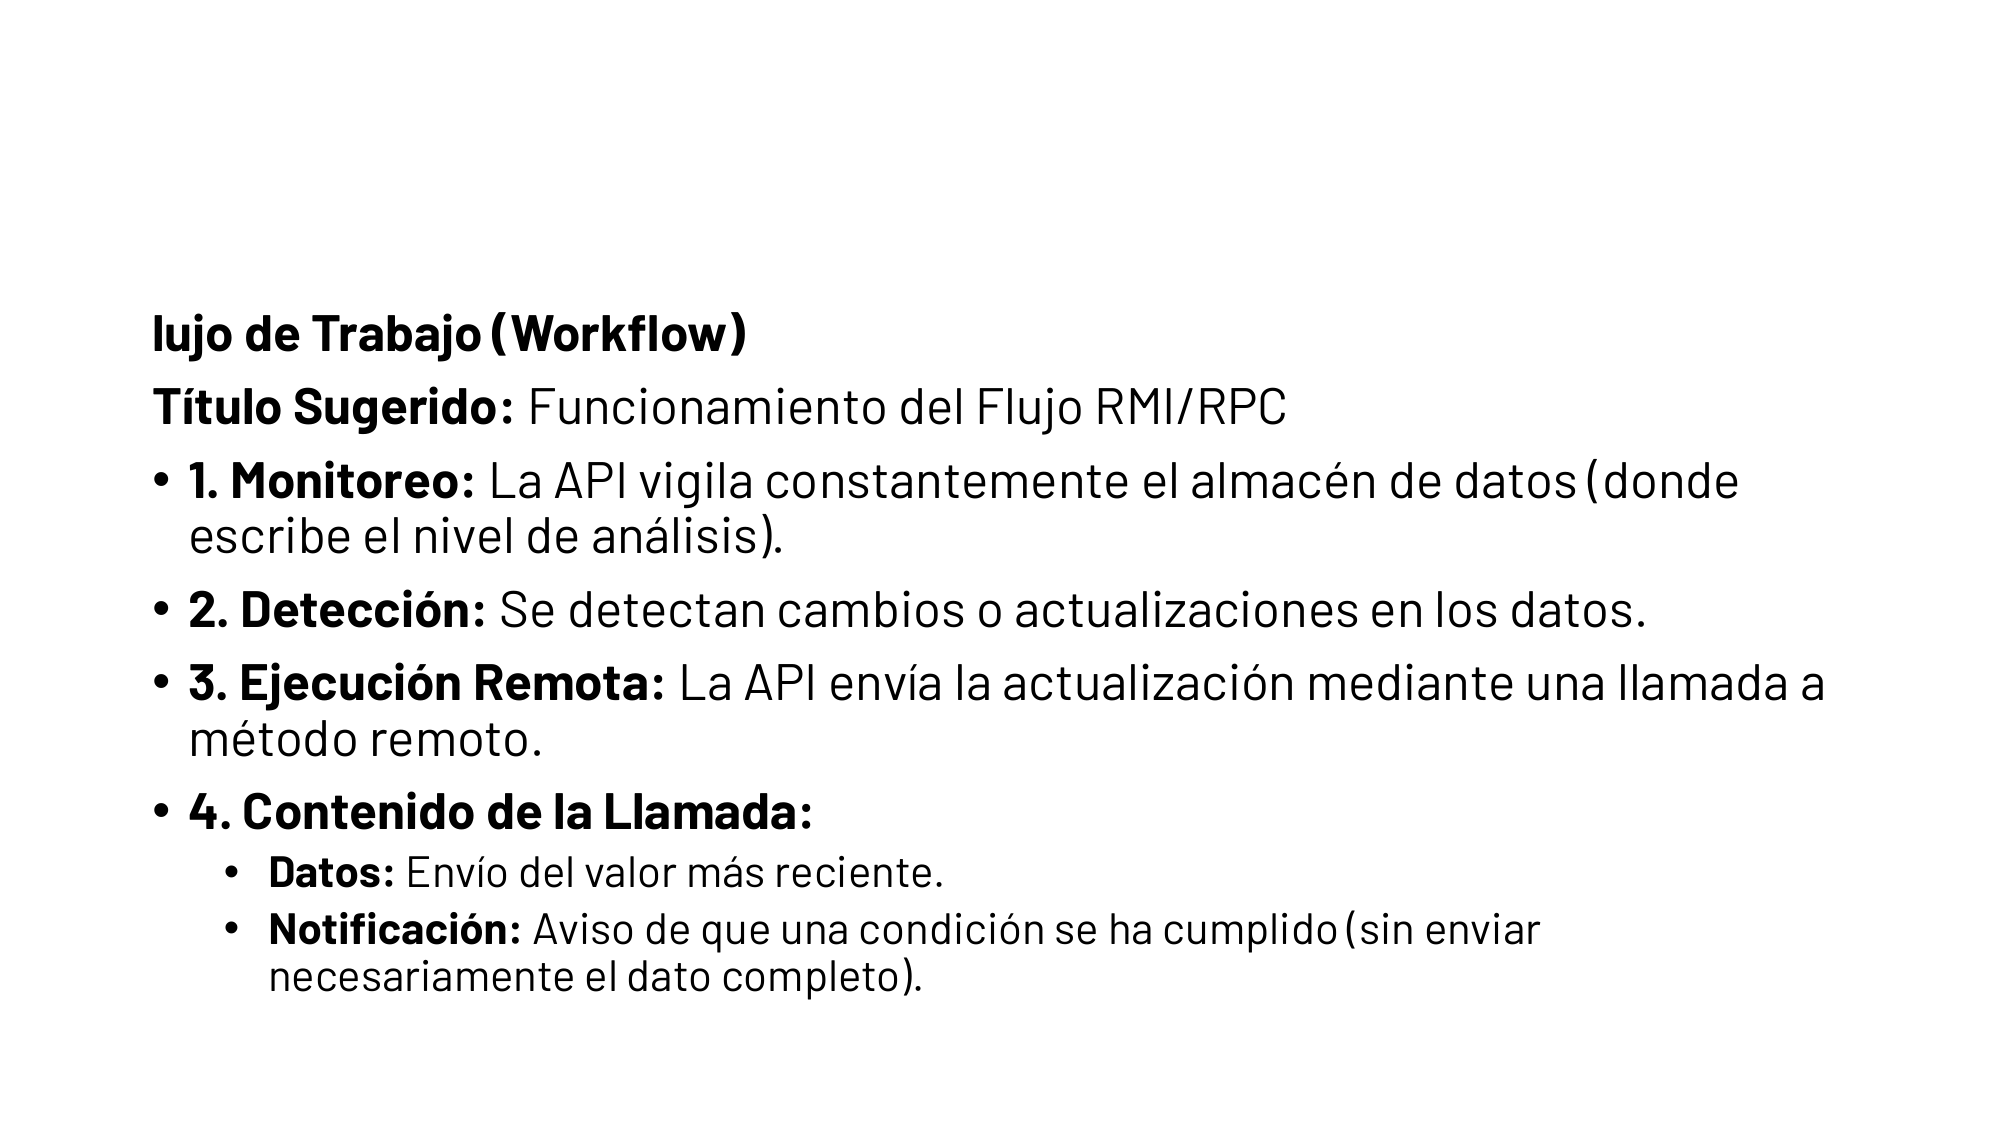

#
lujo de Trabajo (Workflow)
Título Sugerido: Funcionamiento del Flujo RMI/RPC
1. Monitoreo: La API vigila constantemente el almacén de datos (donde escribe el nivel de análisis).
2. Detección: Se detectan cambios o actualizaciones en los datos.
3. Ejecución Remota: La API envía la actualización mediante una llamada a método remoto.
4. Contenido de la Llamada:
Datos: Envío del valor más reciente.
Notificación: Aviso de que una condición se ha cumplido (sin enviar necesariamente el dato completo).